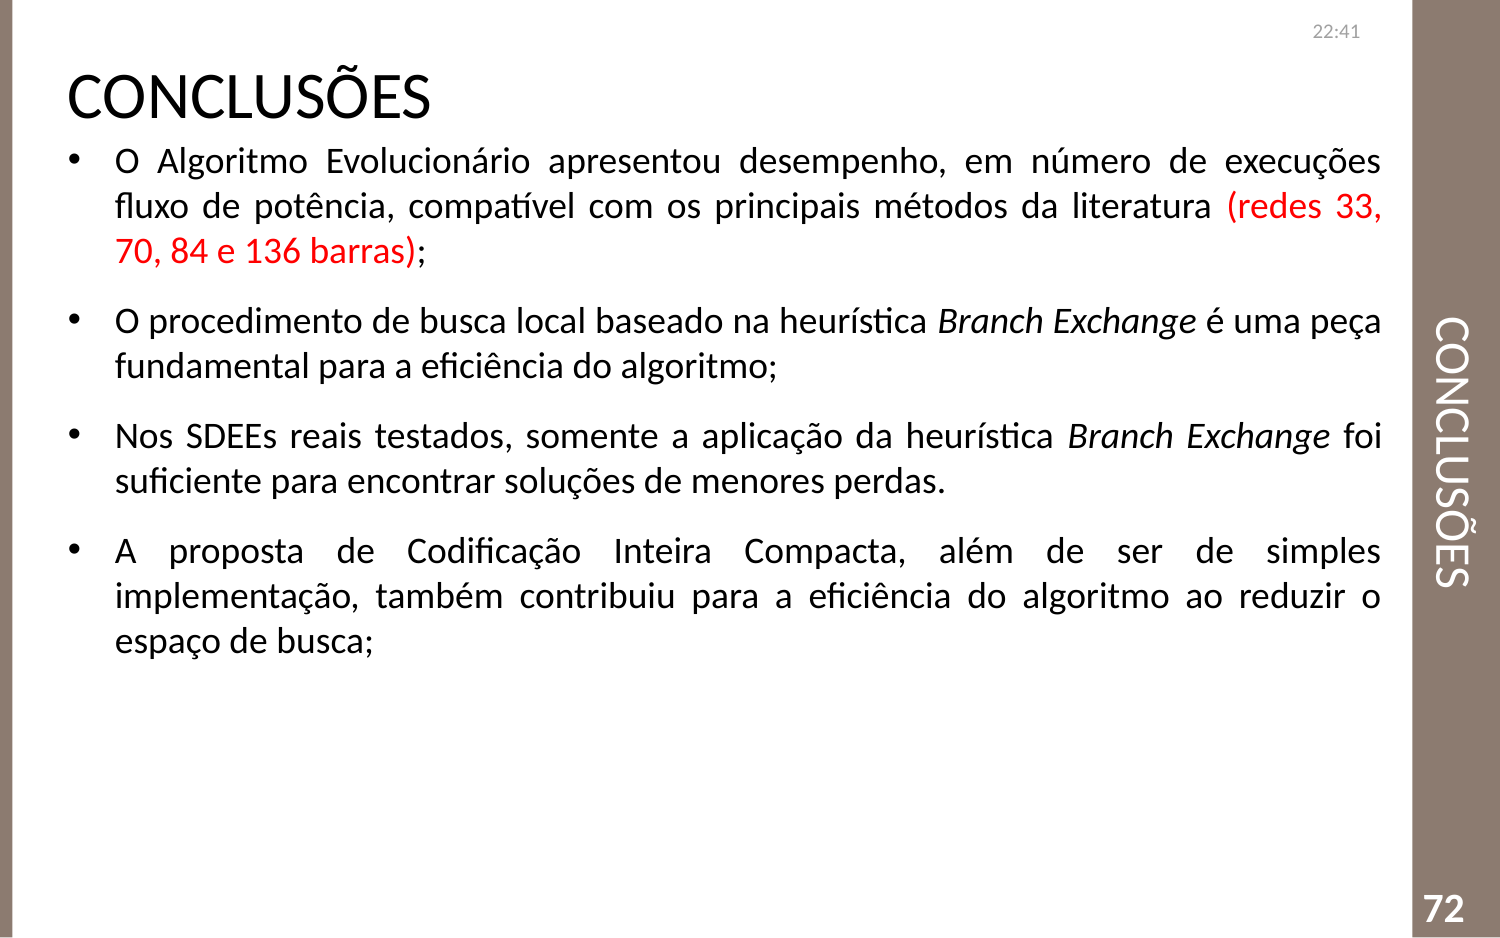

Conclusões
22:41
# Conclusões
O Algoritmo Evolucionário apresentou desempenho, em número de execuções fluxo de potência, compatível com os principais métodos da literatura (redes 33, 70, 84 e 136 barras);
O procedimento de busca local baseado na heurística Branch Exchange é uma peça fundamental para a eficiência do algoritmo;
Nos SDEEs reais testados, somente a aplicação da heurística Branch Exchange foi suficiente para encontrar soluções de menores perdas.
A proposta de Codificação Inteira Compacta, além de ser de simples implementação, também contribuiu para a eficiência do algoritmo ao reduzir o espaço de busca;

72